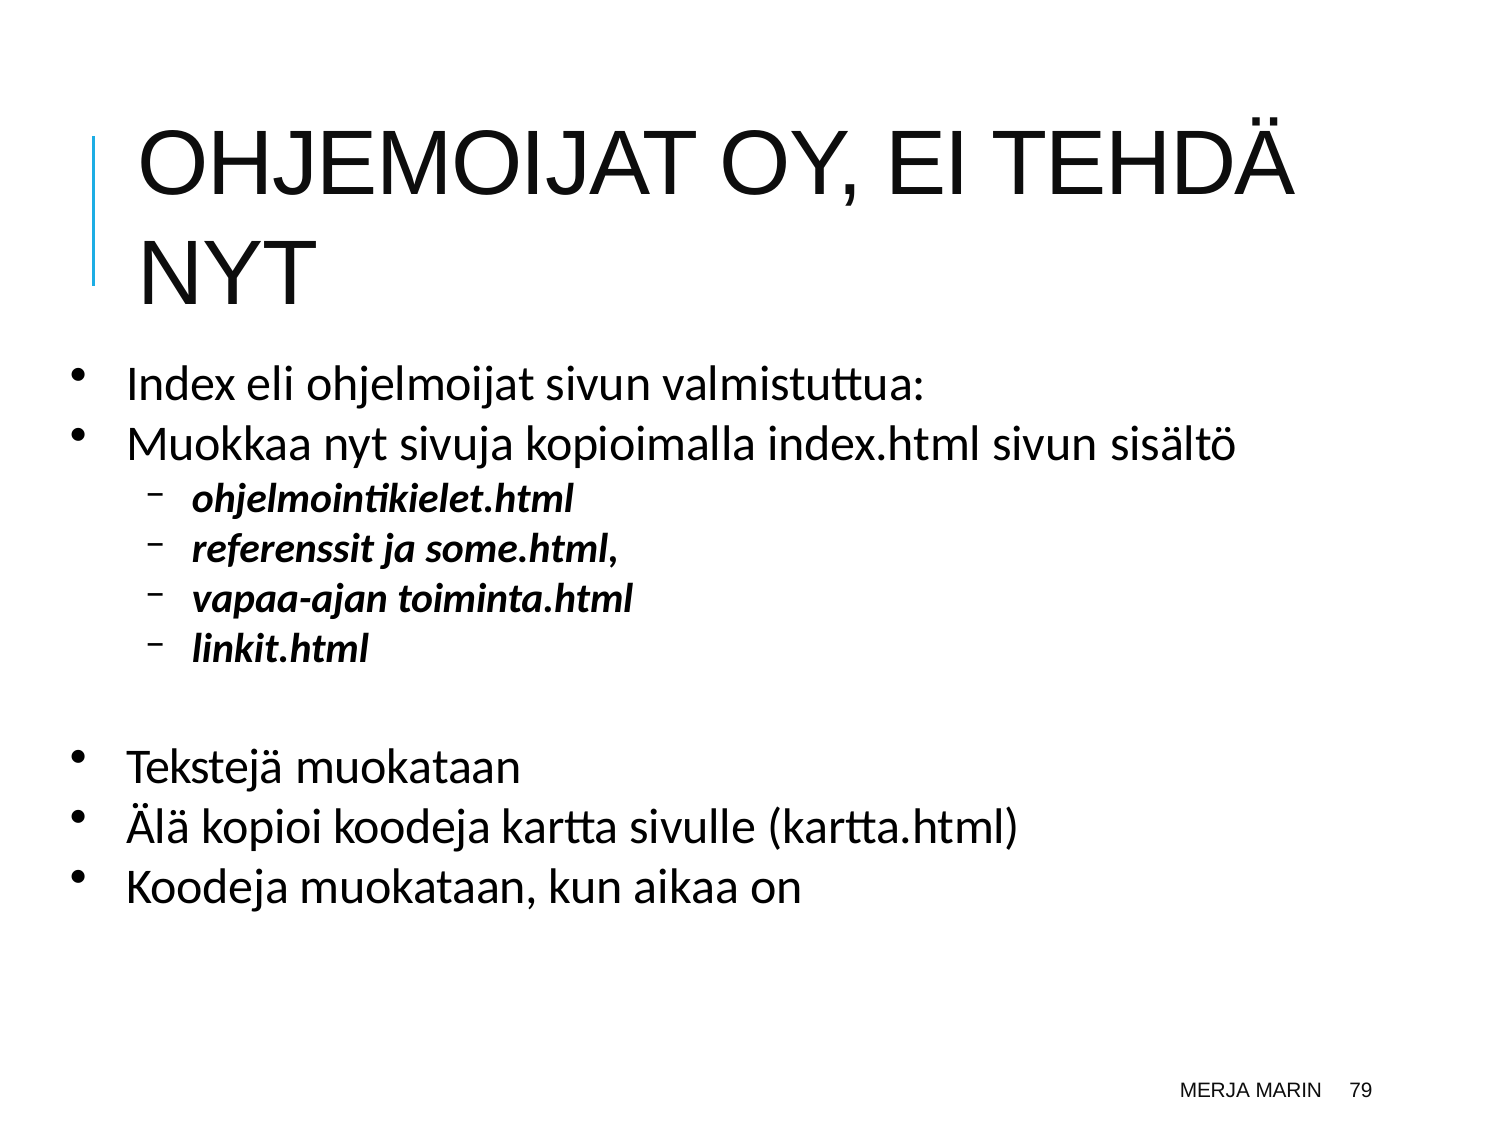

# Ohjemoijat oy, ei tehdä nyt
Index eli ohjelmoijat sivun valmistuttua:
Muokkaa nyt sivuja kopioimalla index.html sivun sisältö
ohjelmointikielet.html
referenssit ja some.html,
vapaa-ajan toiminta.html
linkit.html

Tekstejä muokataan
Älä kopioi koodeja kartta sivulle (kartta.html)
Koodeja muokataan, kun aikaa on
Merja Marin
79